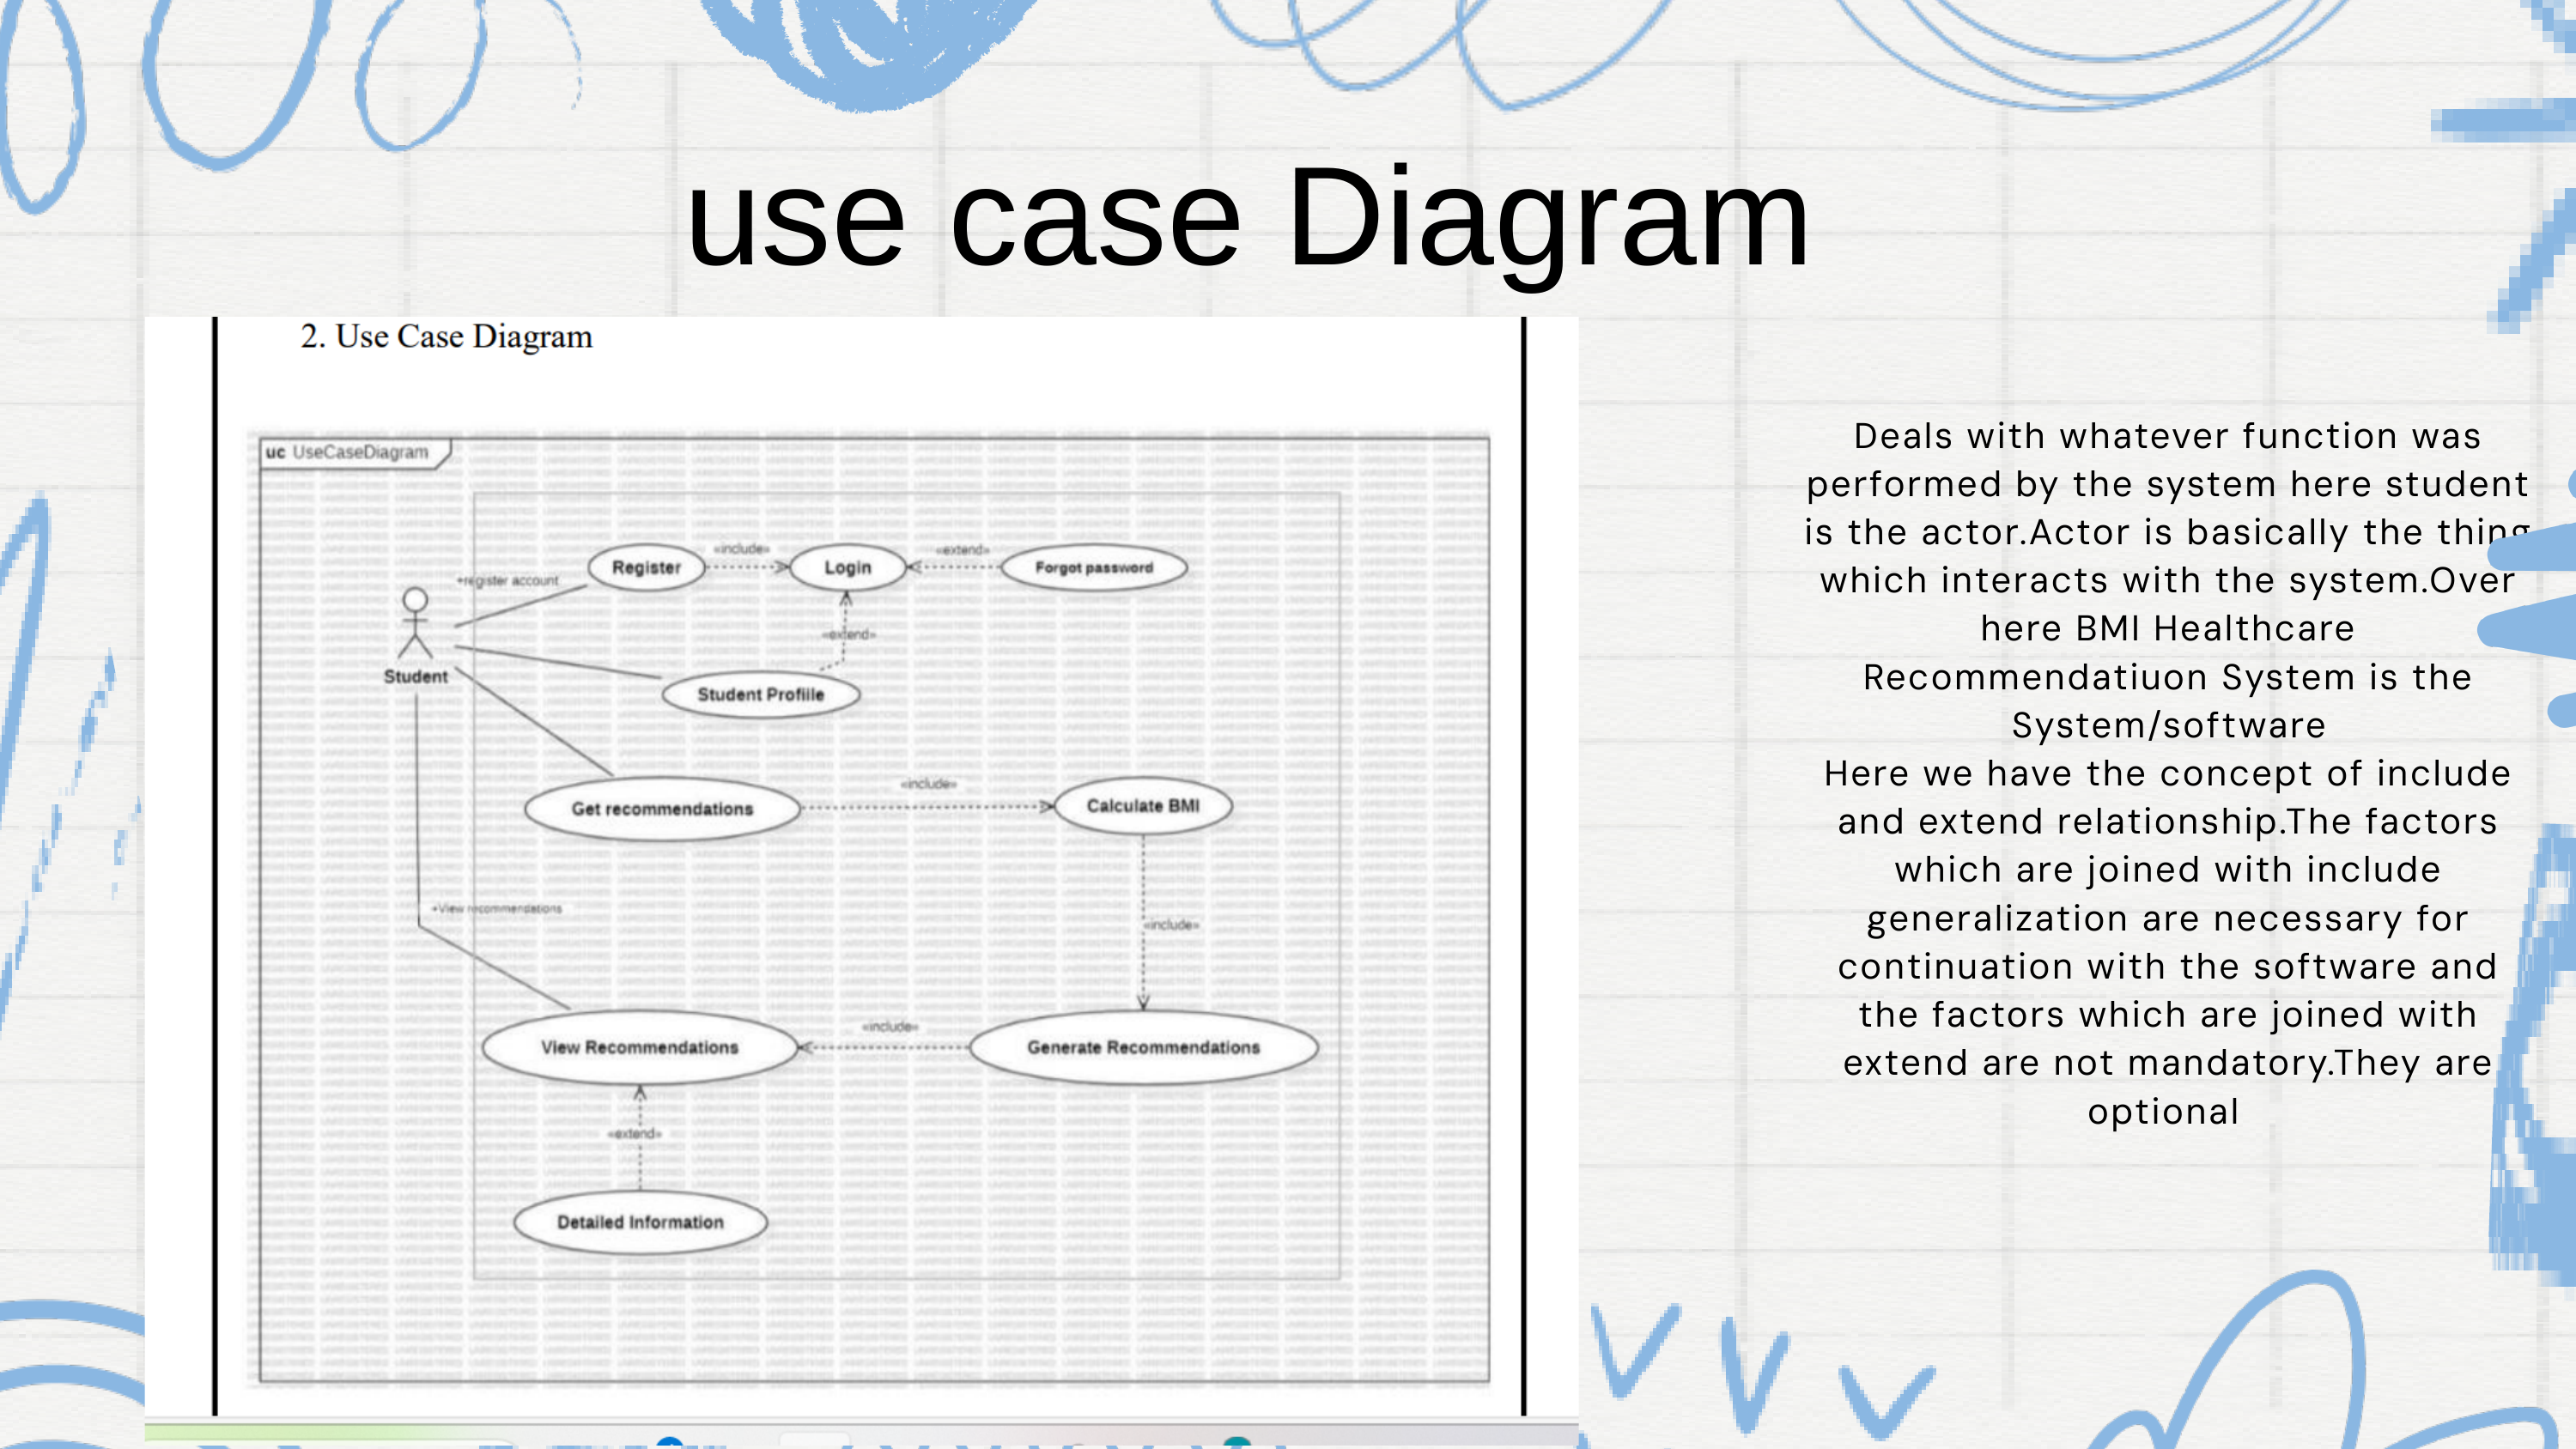

use case Diagram

Deals with whatever function was performed by the system here student is the actor.Actor is basically the thing which interacts with the system.Over here BMI Healthcare Recommendatiuon System is the System/software
Here we have the concept of include and extend relationship.The factors which are joined with include generalization are necessary for continuation with the software and the factors which are joined with extend are not mandatory.They are optional